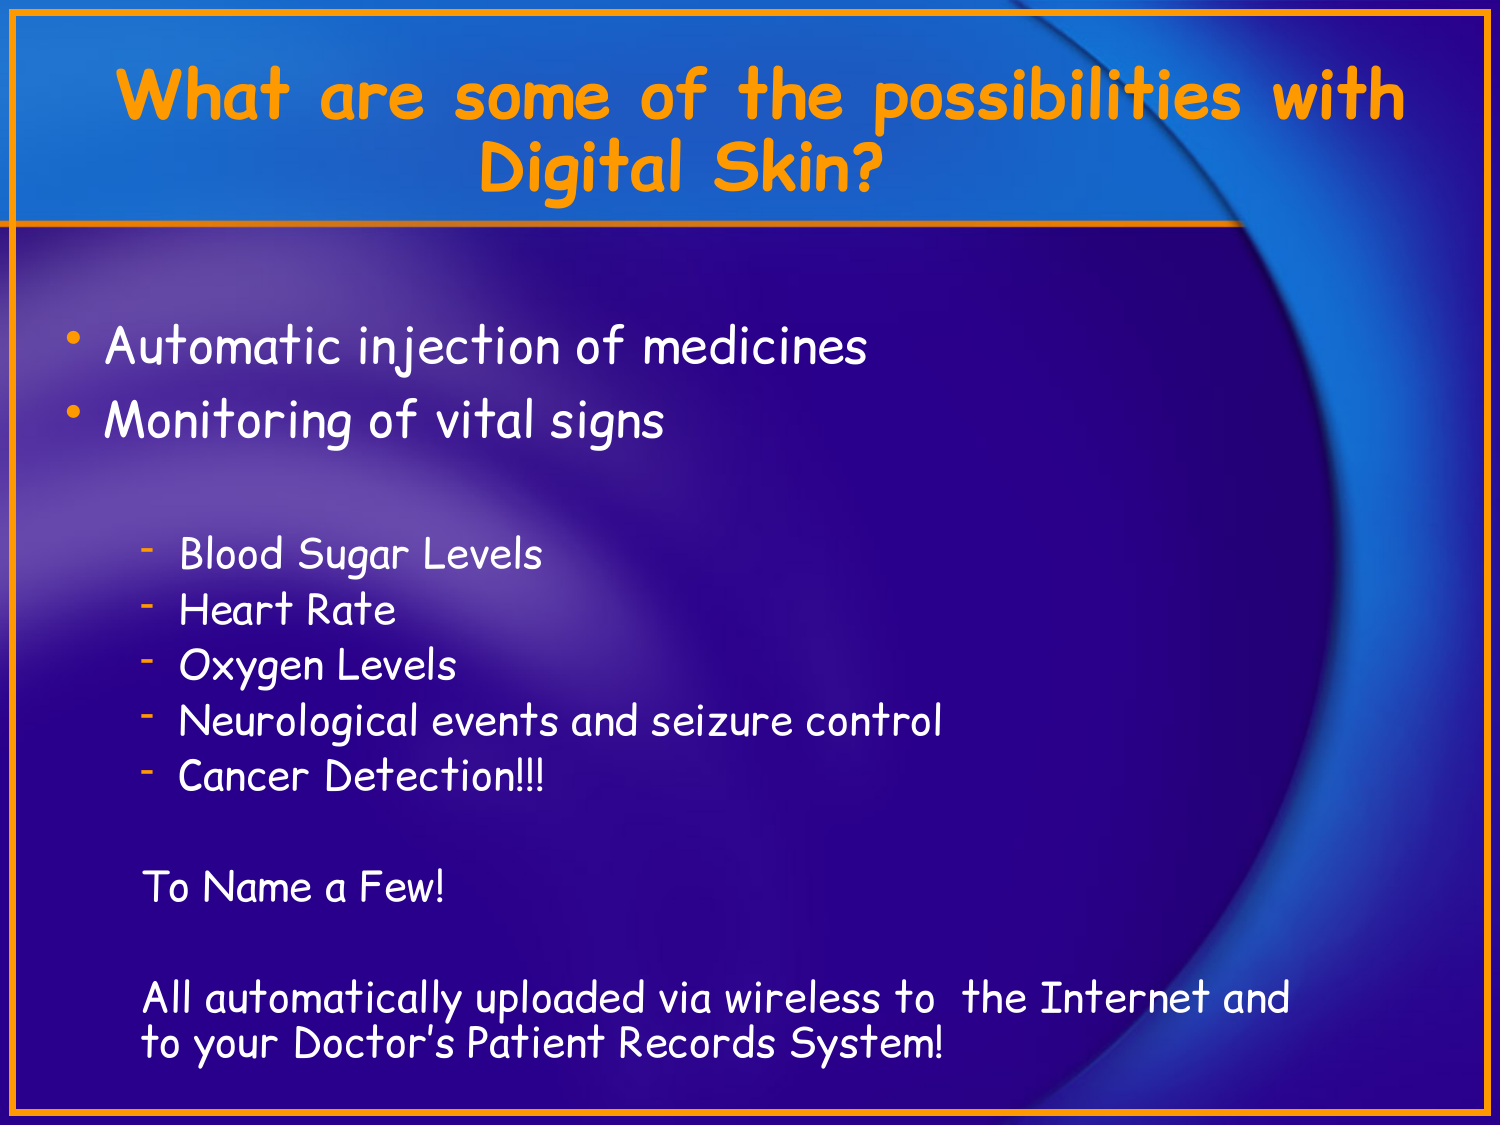

# What are some of the possibilities with Digital Skin?
Automatic injection of medicines
Monitoring of vital signs

Blood Sugar Levels
Heart Rate
Oxygen Levels
Neurological events and seizure control
Cancer Detection!!!

To Name a Few!

All automatically uploaded via wireless to  the Internet and to your Doctor’s Patient Records System!